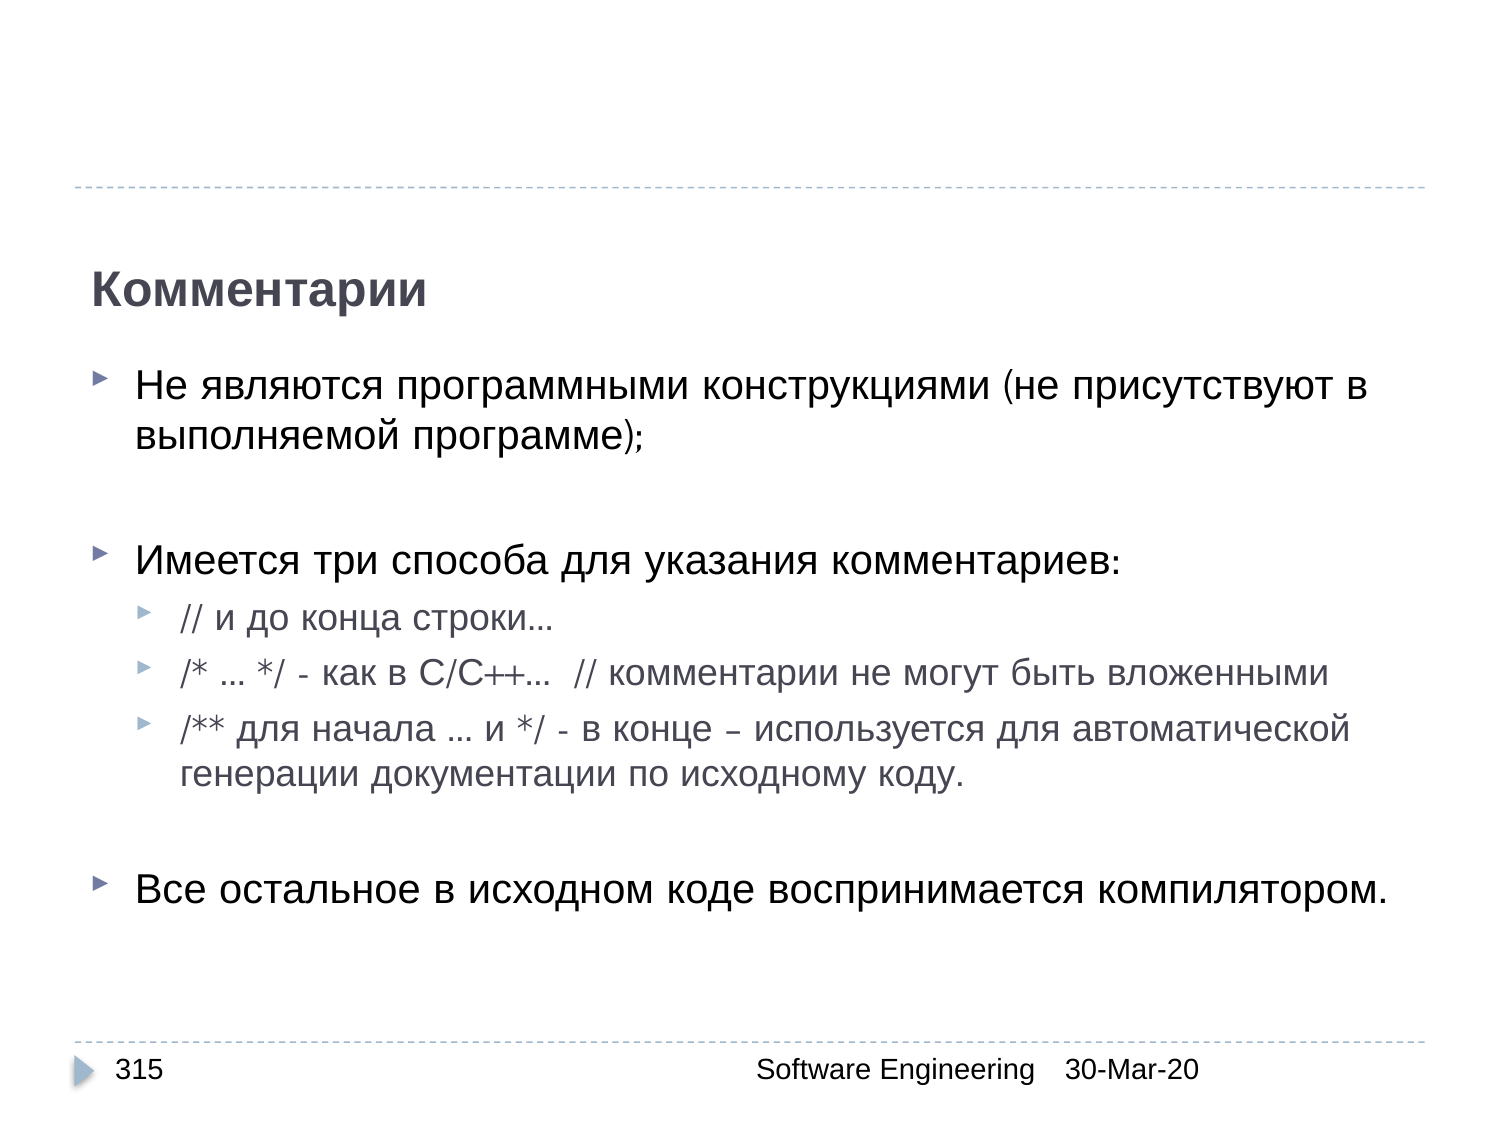

# Комментарии
Не являются программными конструкциями (не присутствуют в выполняемой программе);

Имеется три способа для указания комментариев:
// и до конца строки...
/* … */ - как в С/С++...  // комментарии не могут быть вложенными
/** для начала … и */ - в конце – используется для автоматической генерации документации по исходному коду.

Все остальное в исходном коде воспринимается компилятором.

315
Software Engineering
30-Mar-20